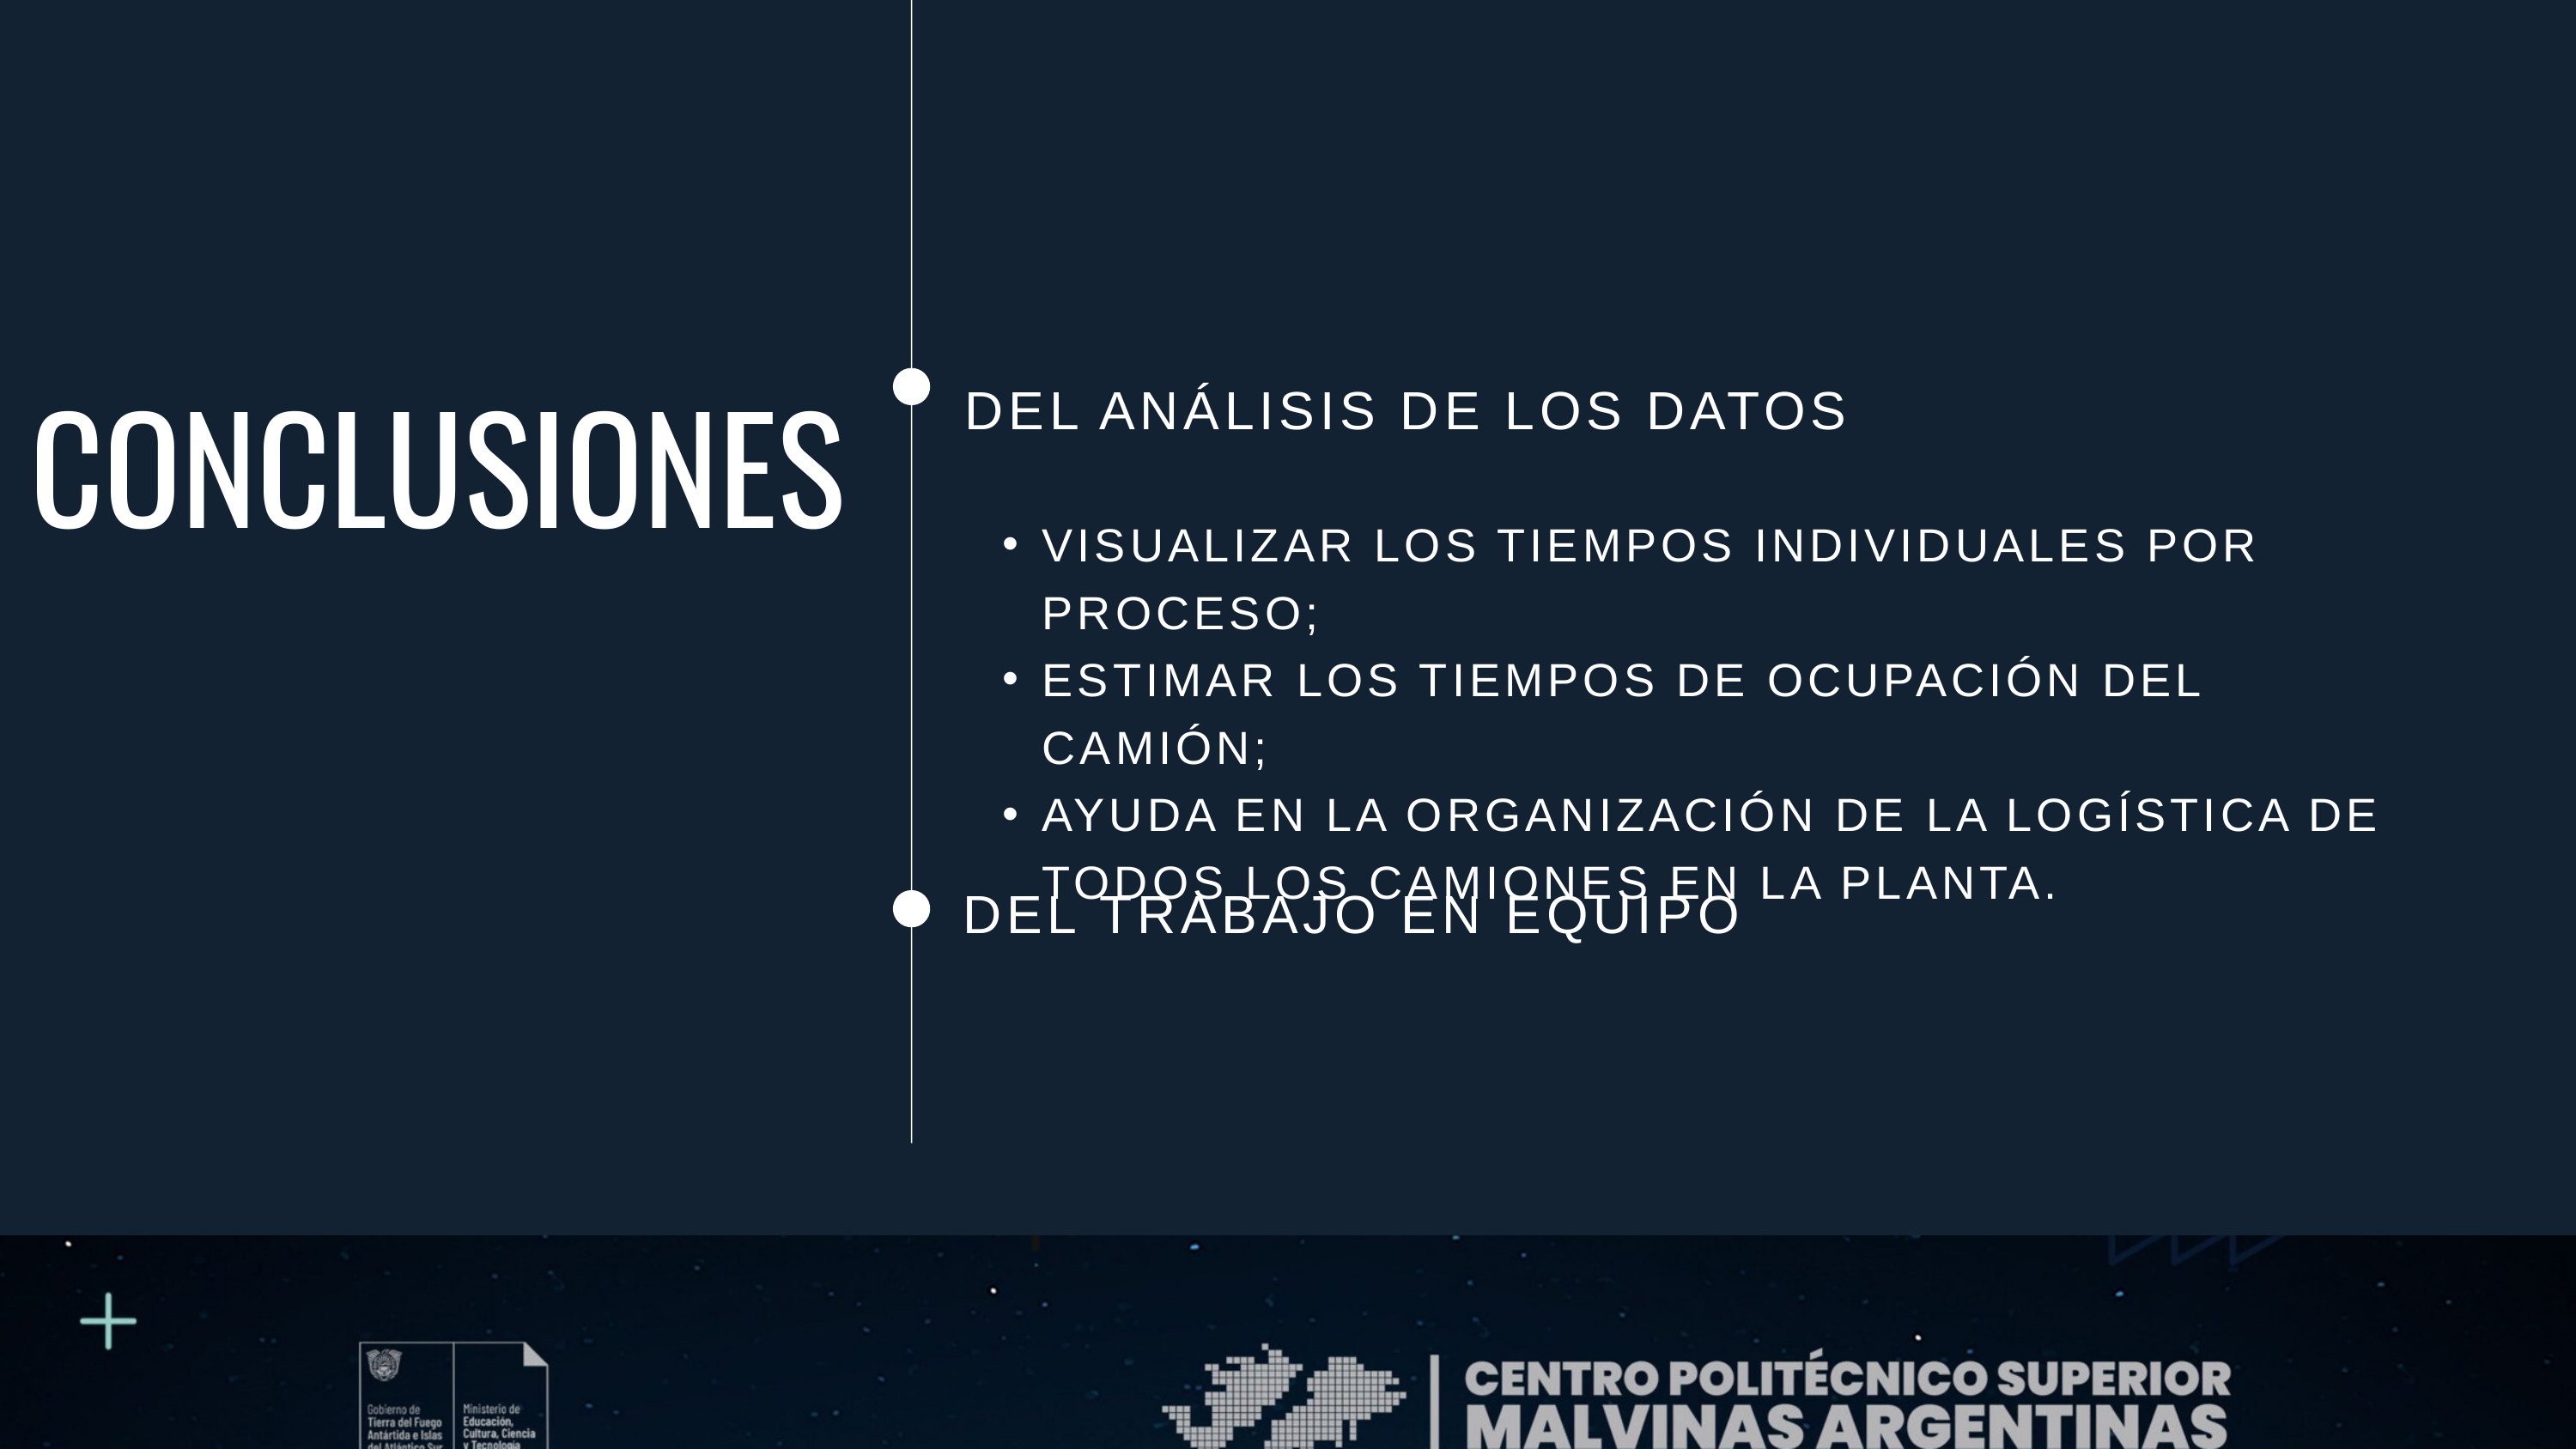

DEL ANÁLISIS DE LOS DATOS

CONCLUSIONES
VISUALIZAR LOS TIEMPOS INDIVIDUALES POR PROCESO;
ESTIMAR LOS TIEMPOS DE OCUPACIÓN DEL CAMIÓN;
AYUDA EN LA ORGANIZACIÓN DE LA LOGÍSTICA DE TODOS LOS CAMIONES EN LA PLANTA.

DEL TRABAJO EN EQUIPO